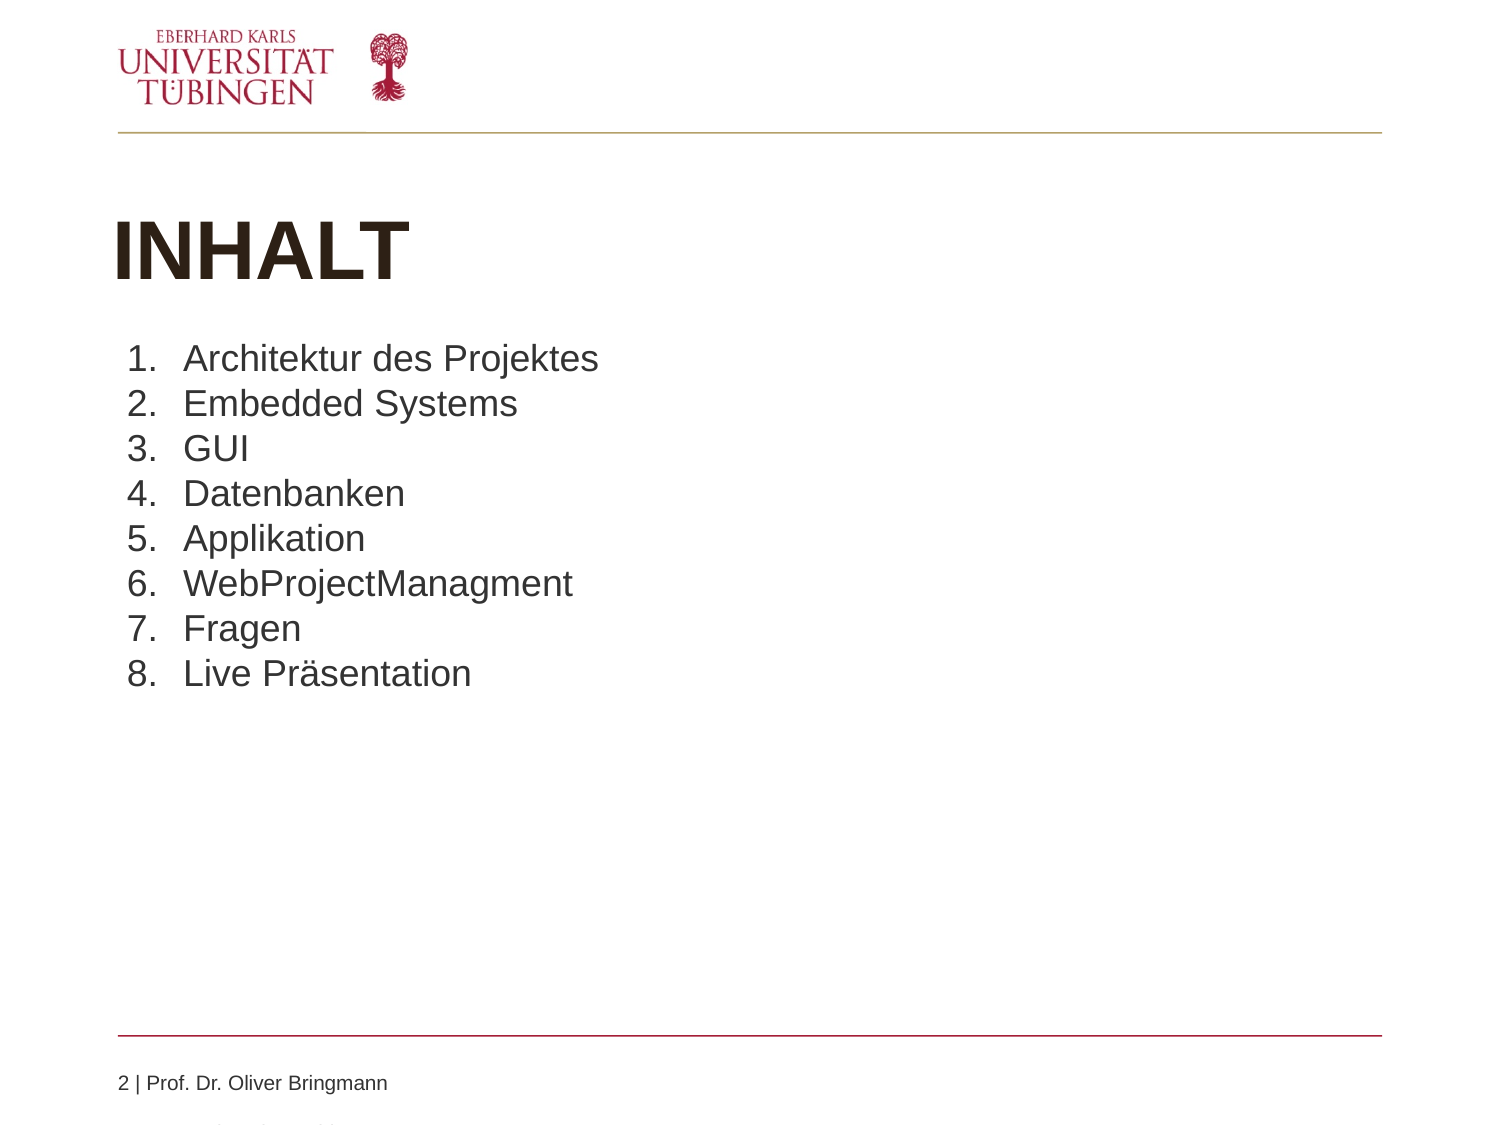

# Inhalt
Architektur des Projektes
Embedded Systems
GUI
Datenbanken
Applikation
WebProjectManagment
Fragen
Live Präsentation